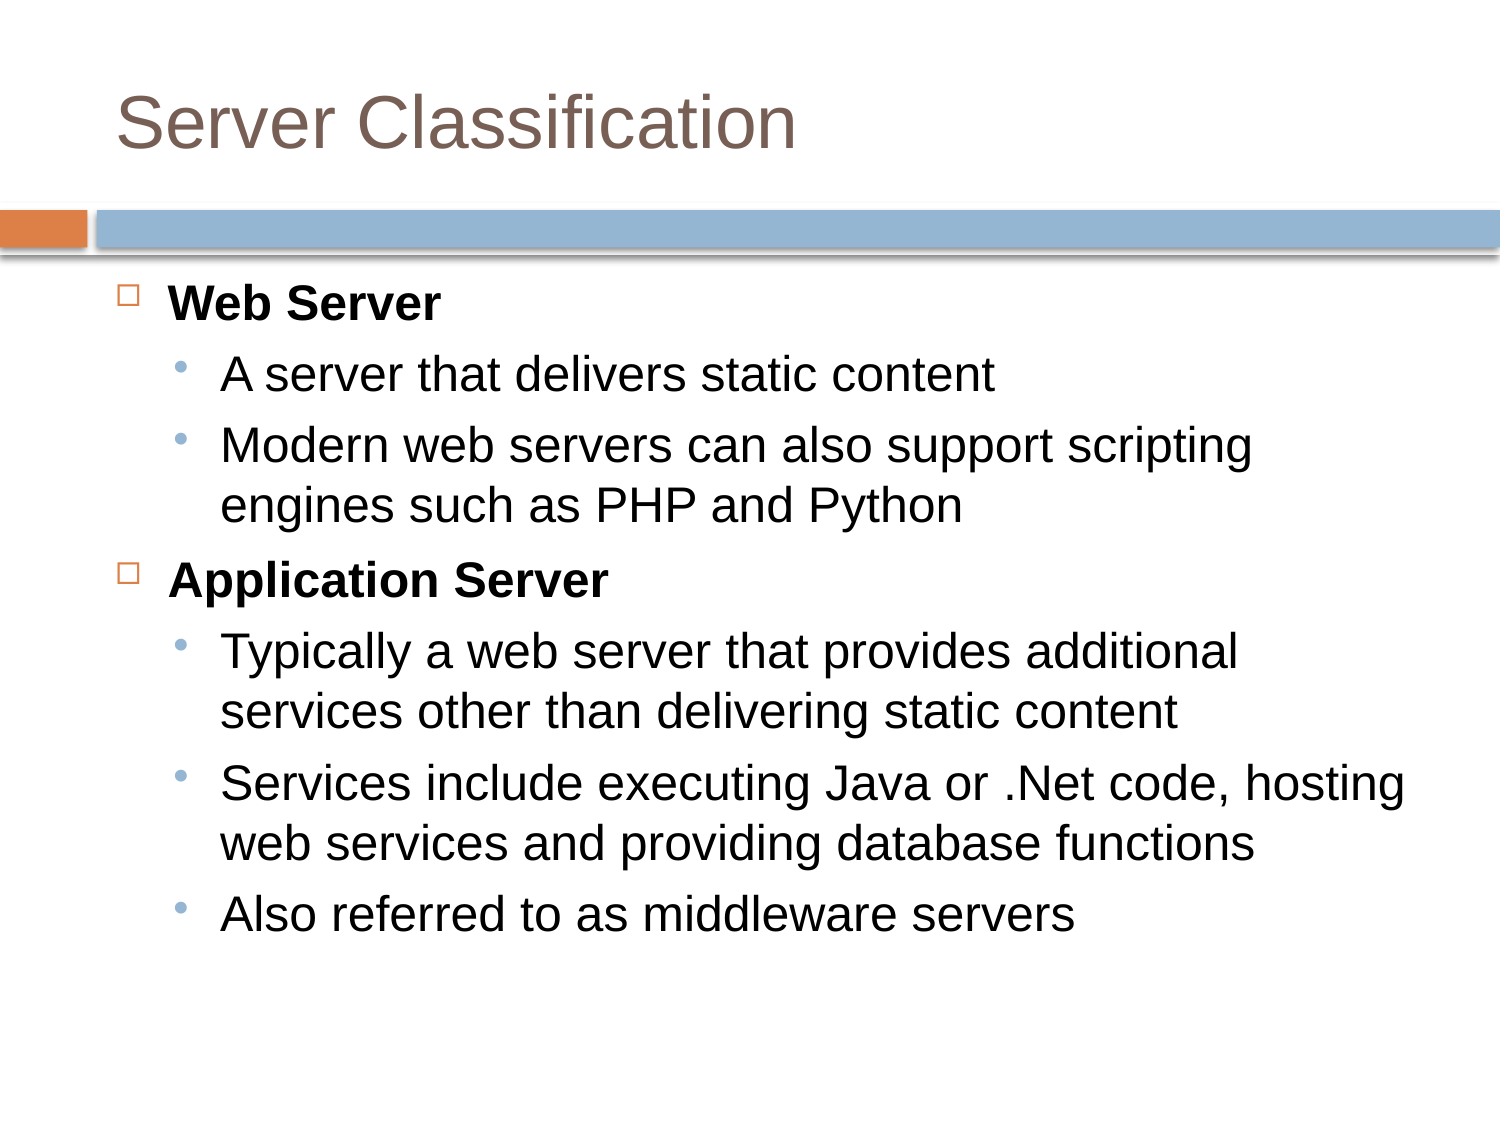

# Server Classification
Web Server
A server that delivers static content
Modern web servers can also support scripting engines such as PHP and Python
Application Server
Typically a web server that provides additional services other than delivering static content
Services include executing Java or .Net code, hosting web services and providing database functions
Also referred to as middleware servers